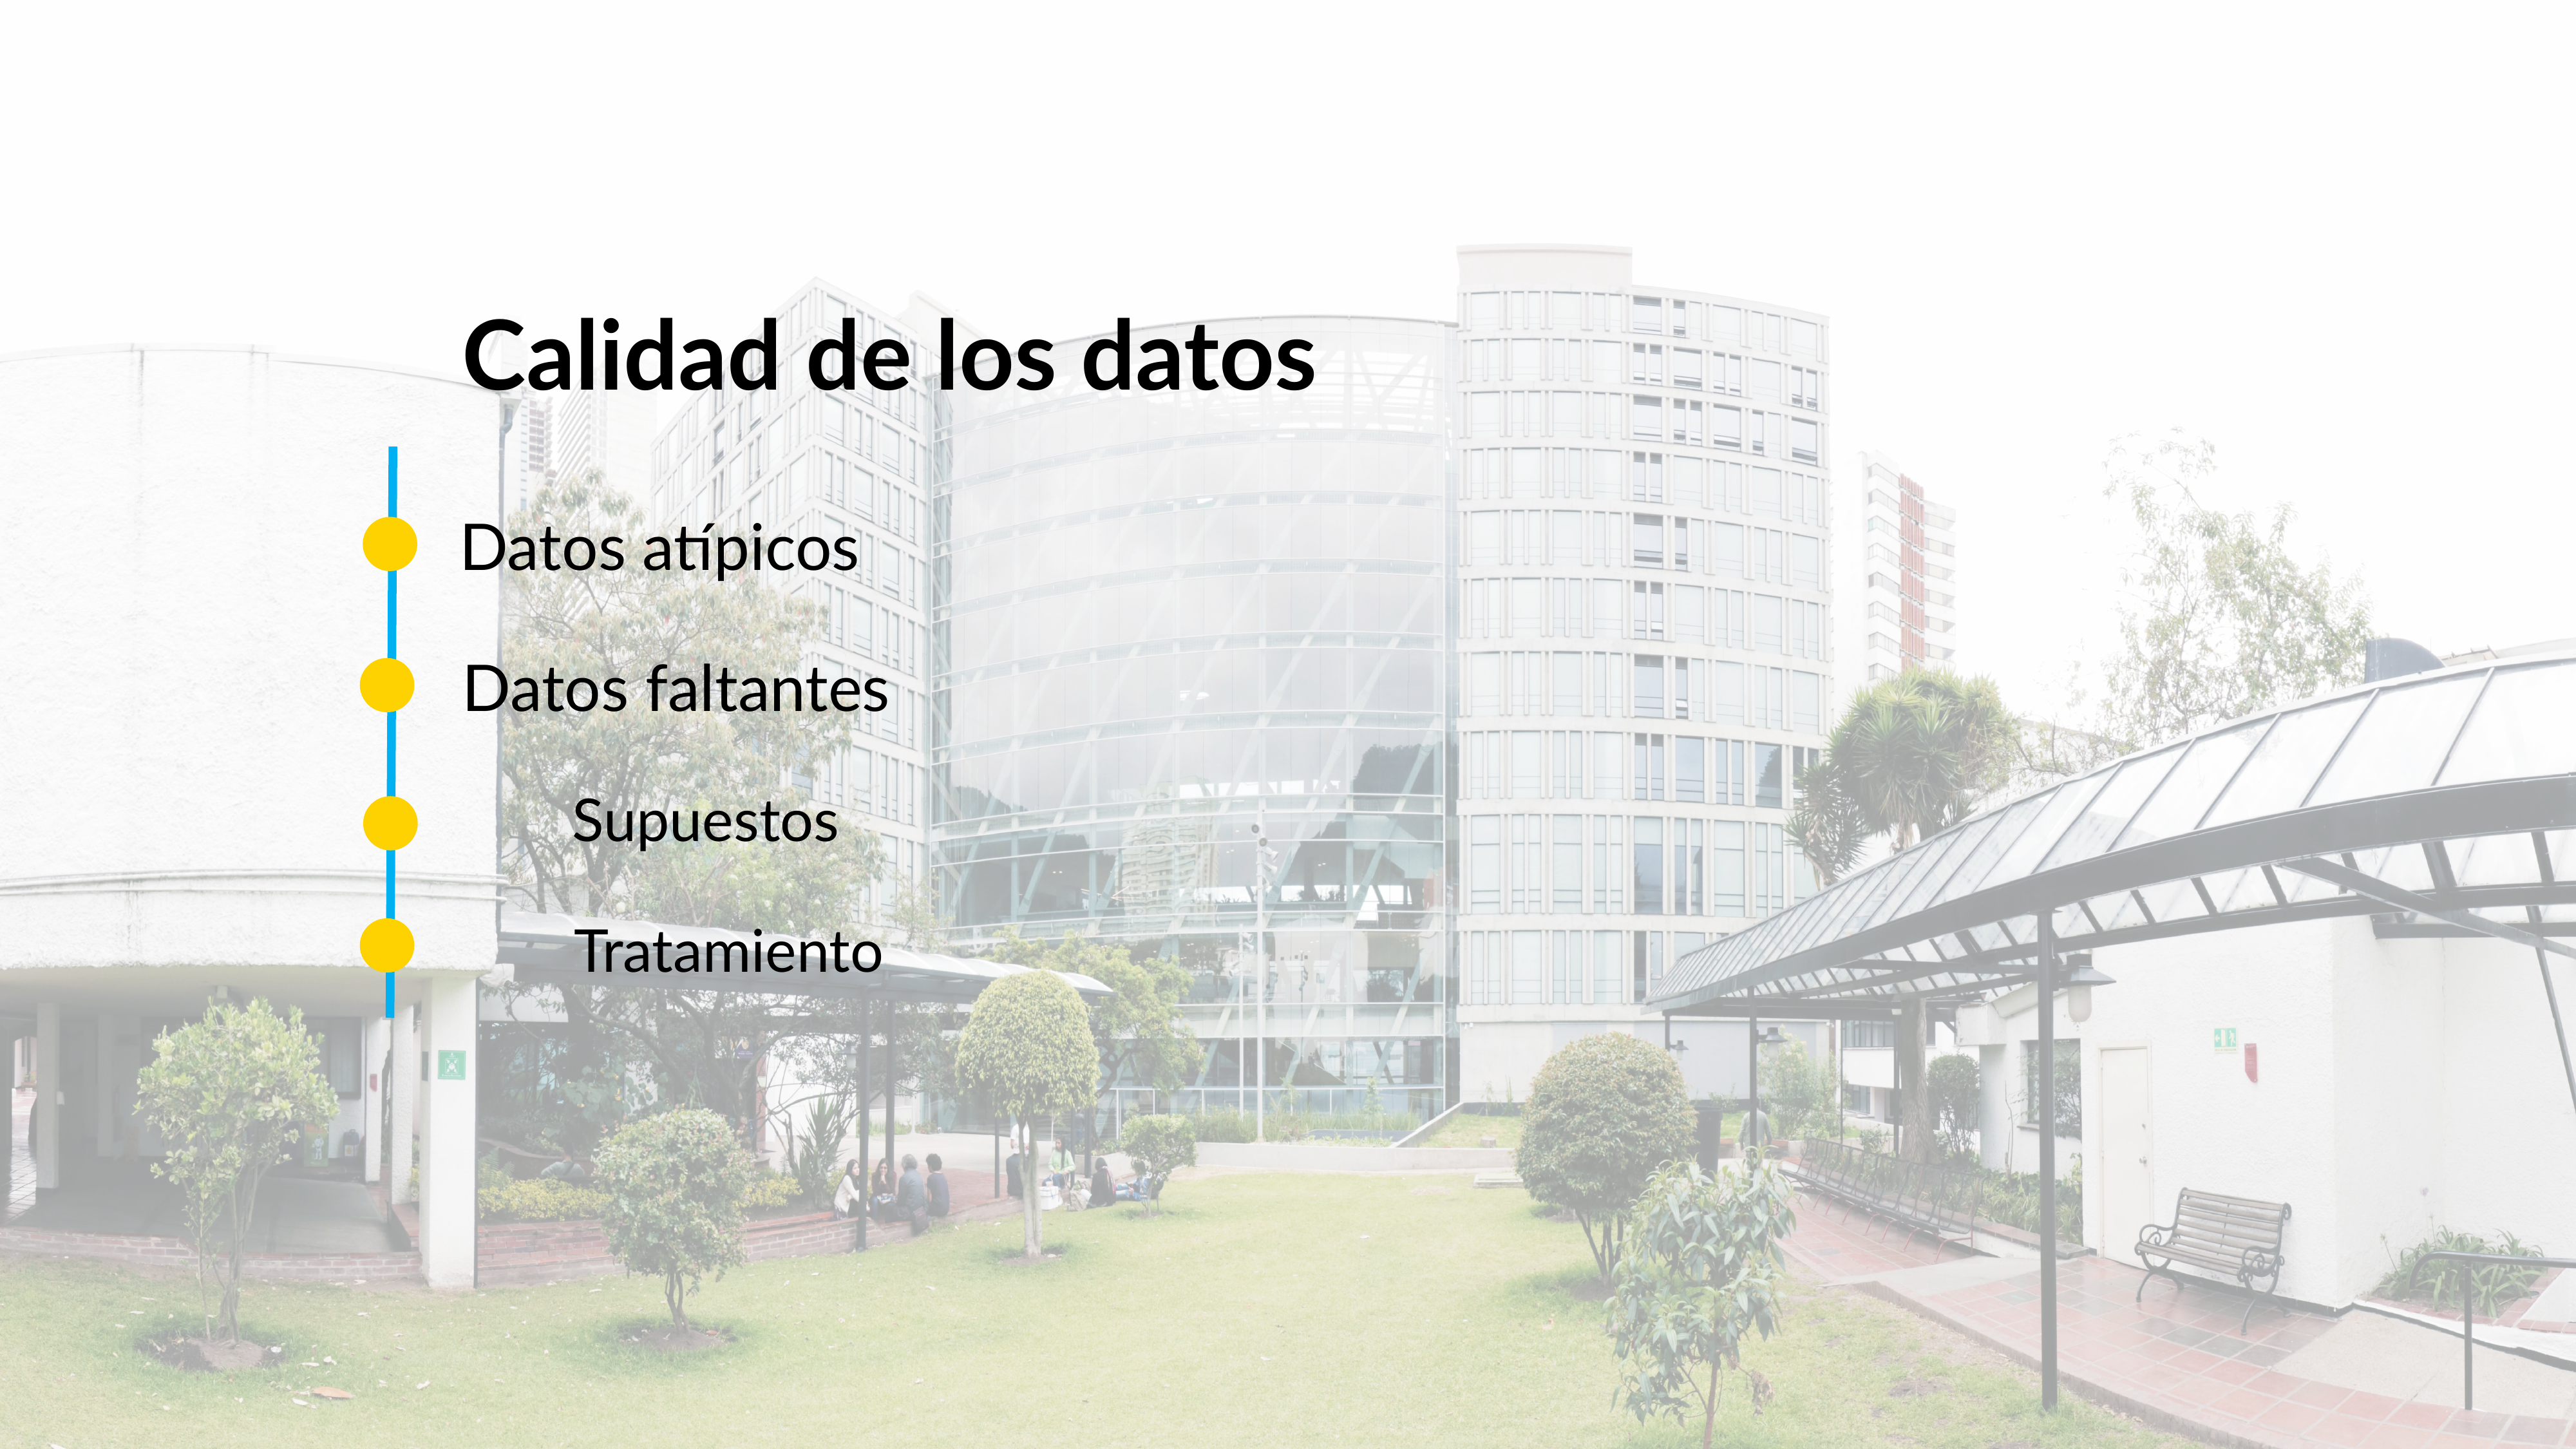

Calidad de los datos
Datos atípicos

Datos faltantes

Supuestos

Tratamiento